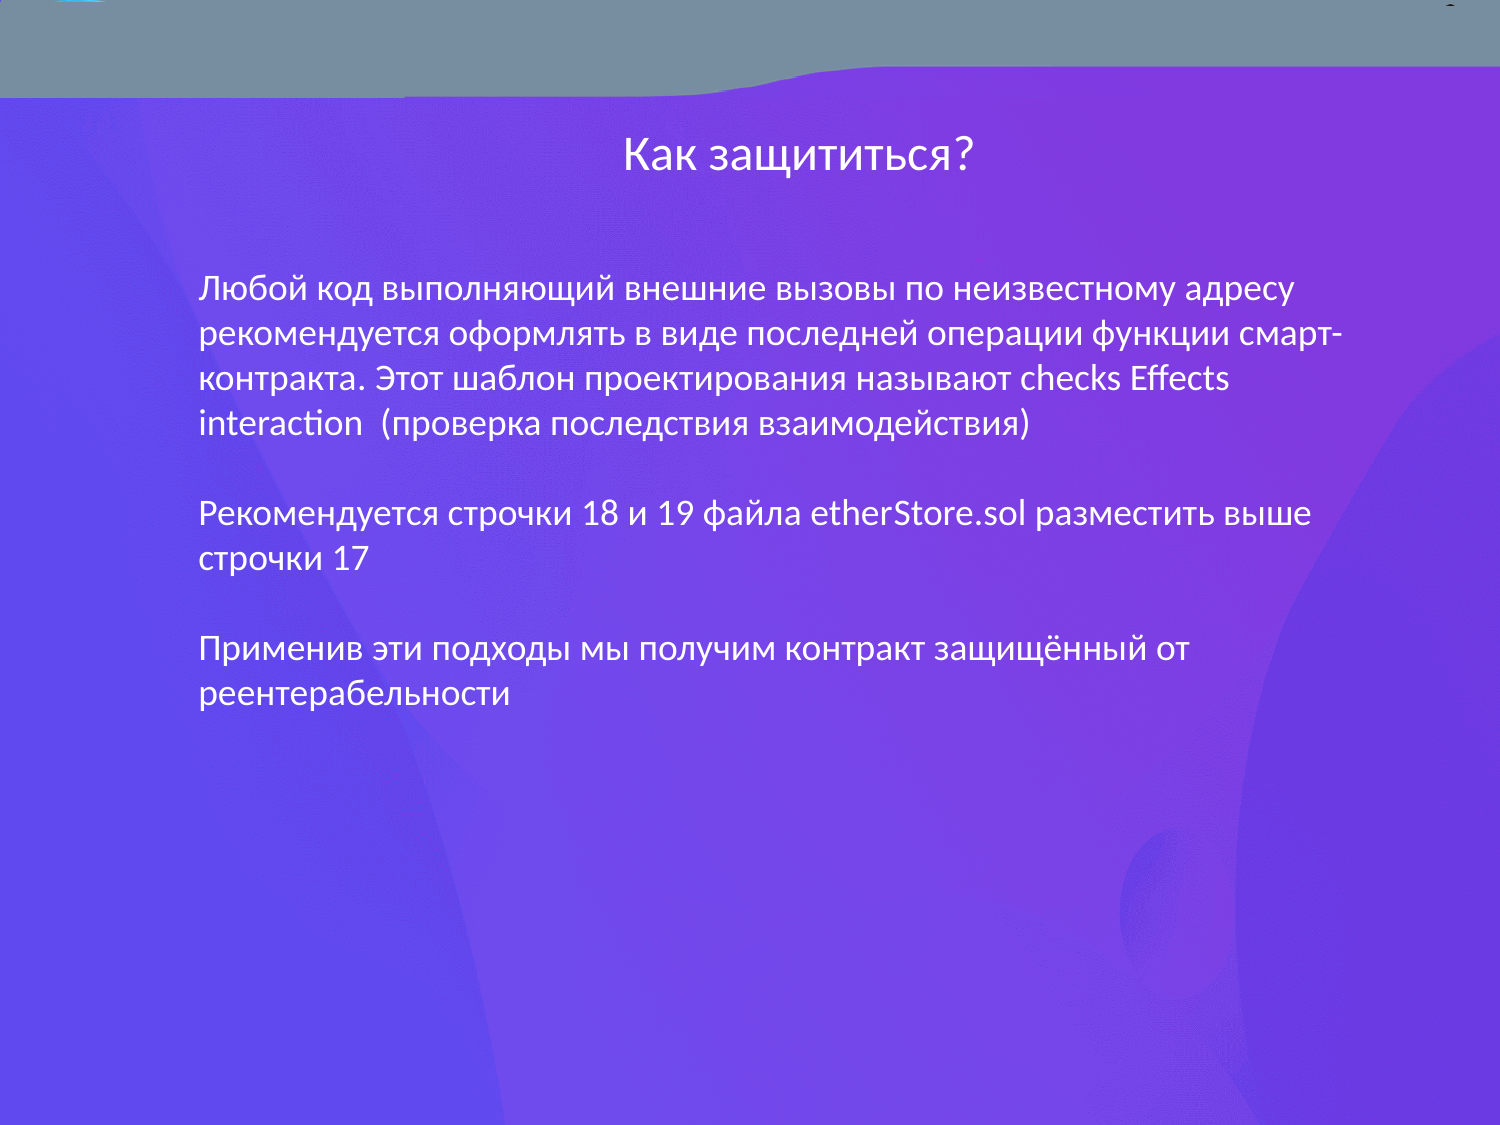

# Как защититься?
Любой код выполняющий внешние вызовы по неизвестному адресу рекомендуется оформлять в виде последней операции функции смарт-контракта. Этот шаблон проектирования называют checks Effects interaсtion  (проверка последствия взаимодействия)

Рекомендуется строчки 18 и 19 файла etherStore.sol разместить выше строчки 17

Применив эти подходы мы получим контракт защищённый от реентерабельности